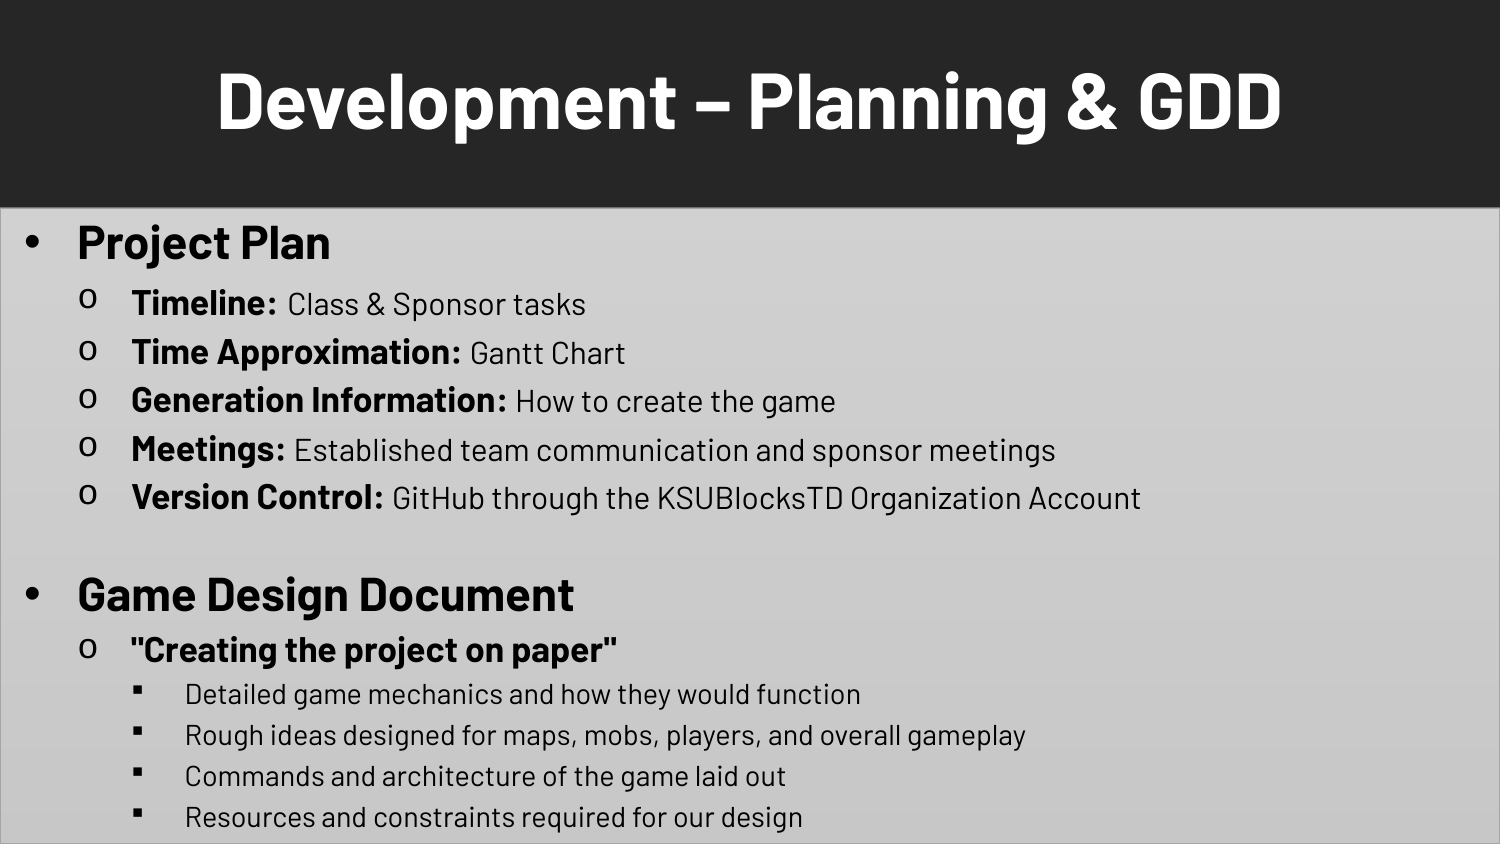

# Development – Planning & GDD
Project Plan
Timeline: Class & Sponsor tasks
Time Approximation: Gantt Chart
Generation Information: How to create the game
Meetings: Established team communication and sponsor meetings
Version Control: GitHub through the KSUBlocksTD Organization Account

Game Design Document
"Creating the project on paper"
Detailed game mechanics and how they would function
Rough ideas designed for maps, mobs, players, and overall gameplay
Commands and architecture of the game laid out
Resources and constraints required for our design